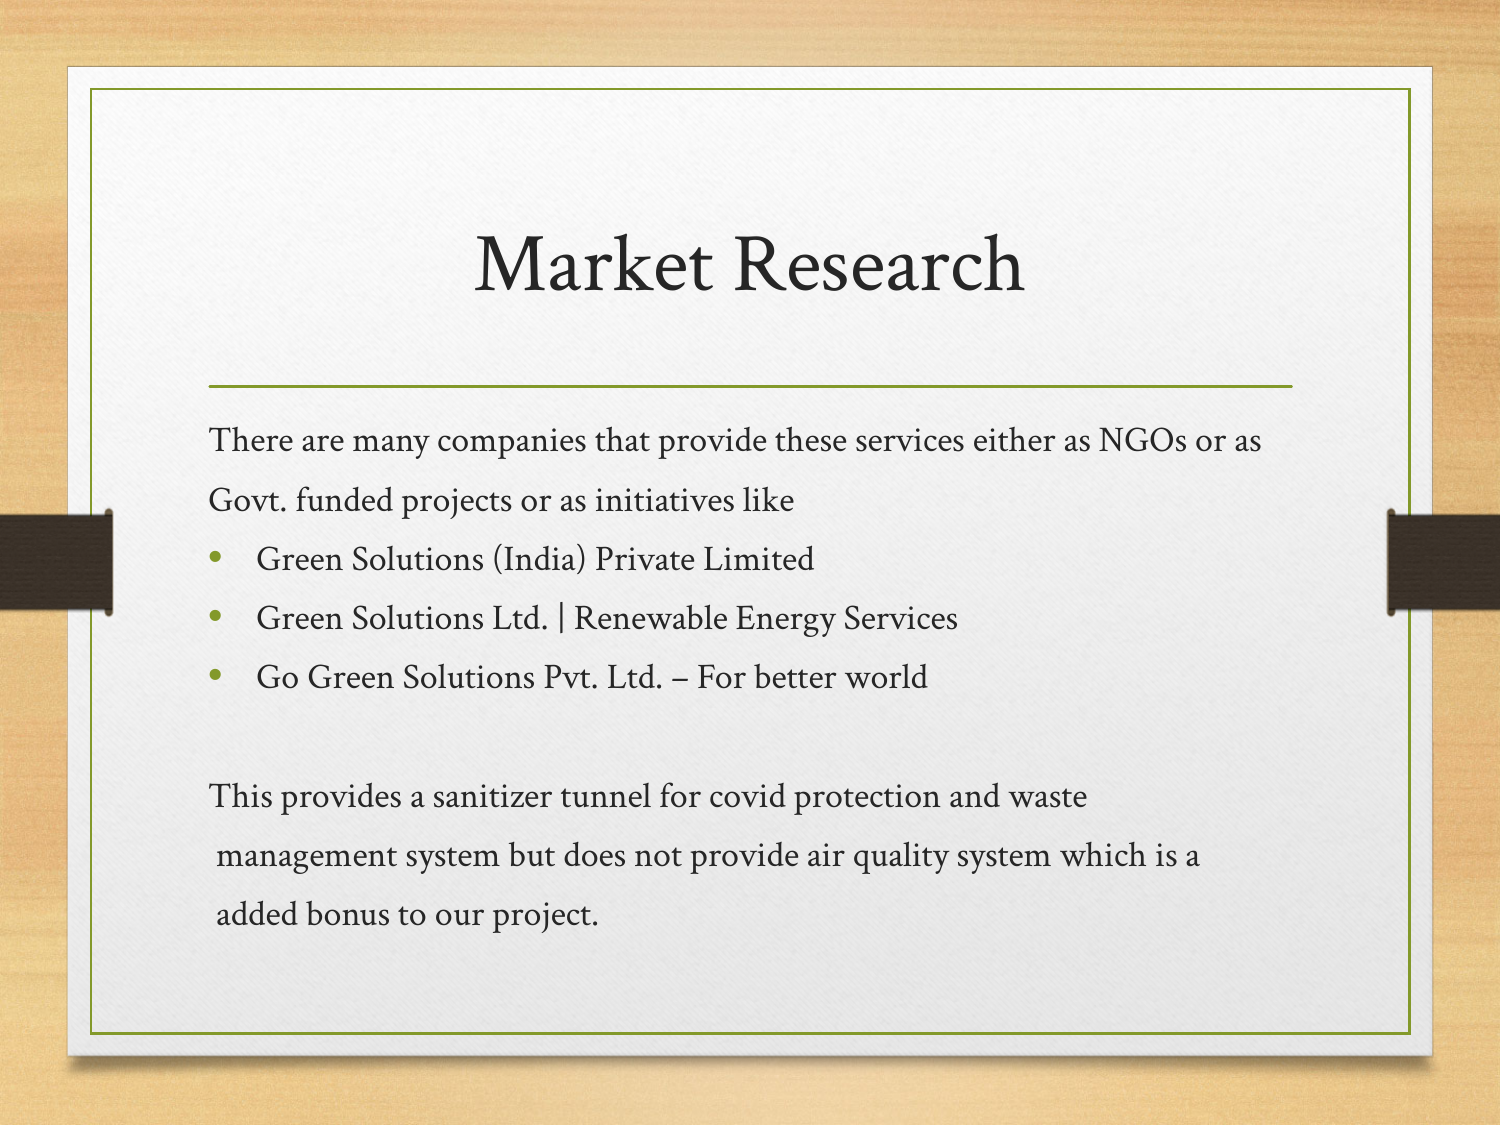

# Market Research
There are many companies that provide these services either as NGOs or as
Govt. funded projects or as initiatives like
Green Solutions (India) Private Limited
Green Solutions Ltd. | Renewable Energy Services
Go Green Solutions Pvt. Ltd. – For better world

This provides a sanitizer tunnel for covid protection and waste
 management system but does not provide air quality system which is a
 added bonus to our project.